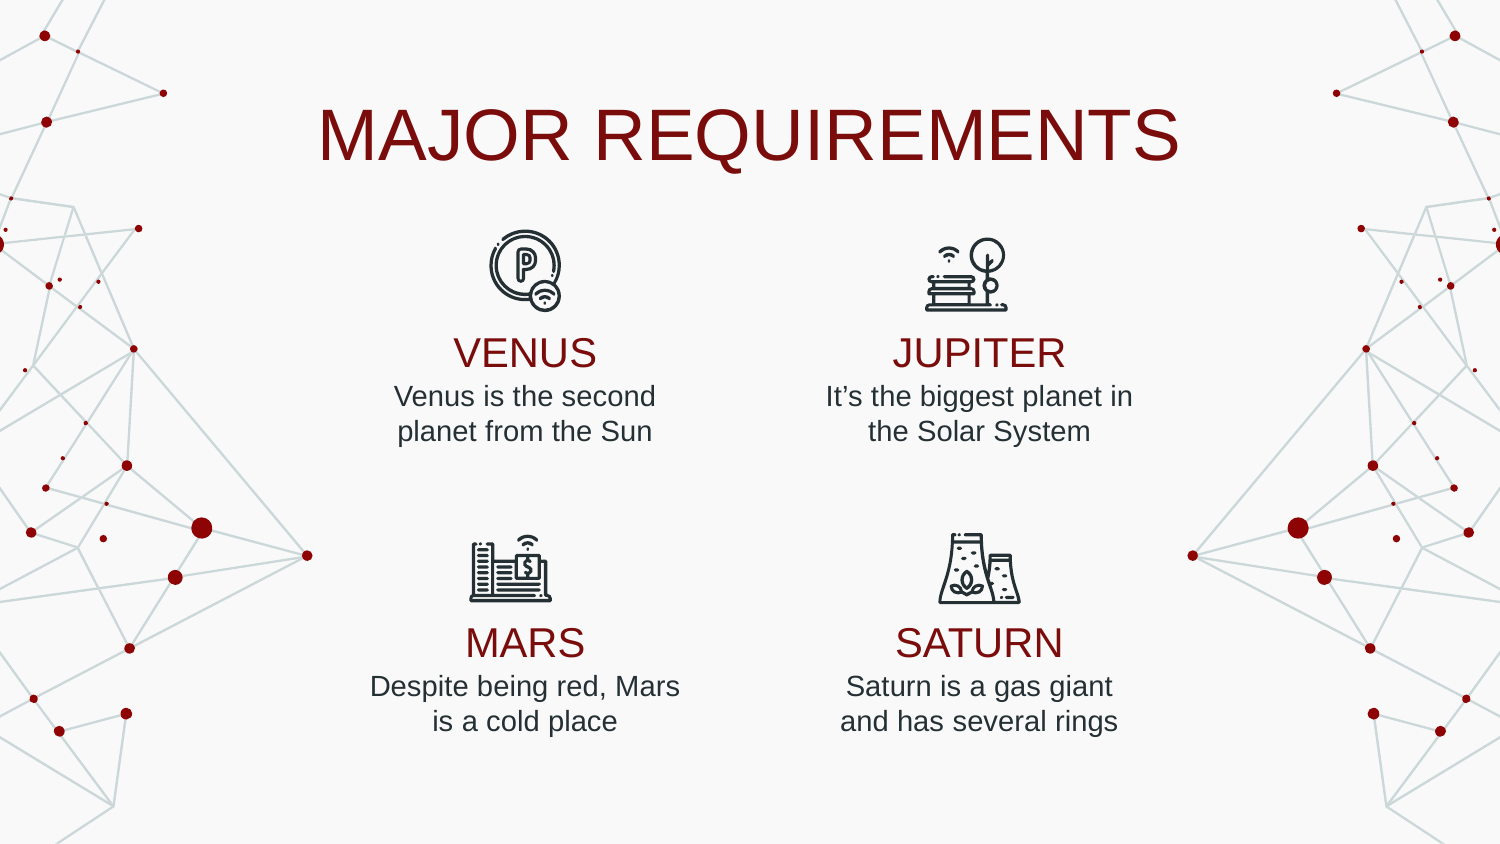

# MAJOR REQUIREMENTS

VENUS
JUPITER
Venus is the second planet from the Sun
It’s the biggest planet in the Solar System

MARS
SATURN
Despite being red, Mars is a cold place
Saturn is a gas giant and has several rings